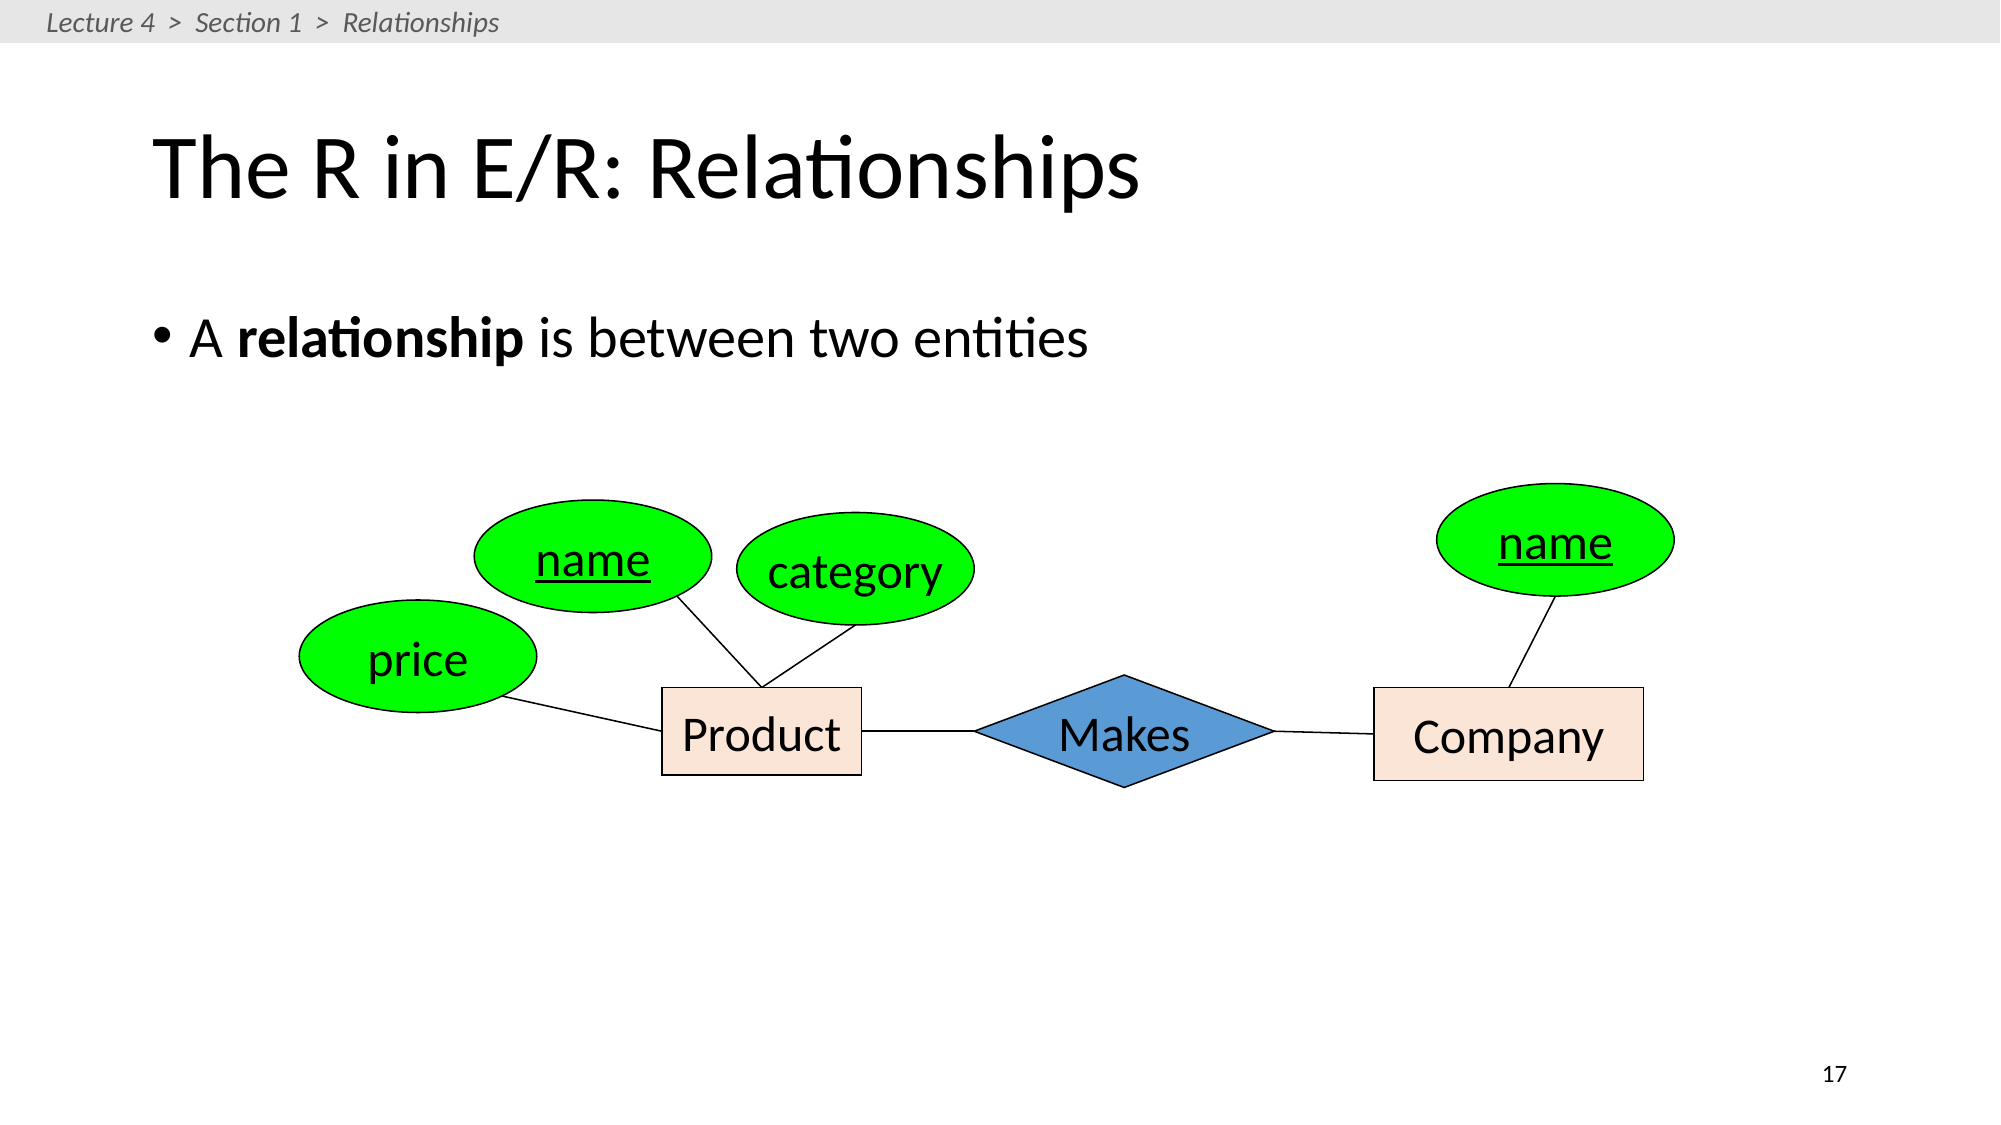

Lecture 4  >  Section 1  >  Relationships
# The R in E/R: Relationships
A relationship is between two entities
name
Company
name
category
price
Product
Makes
17